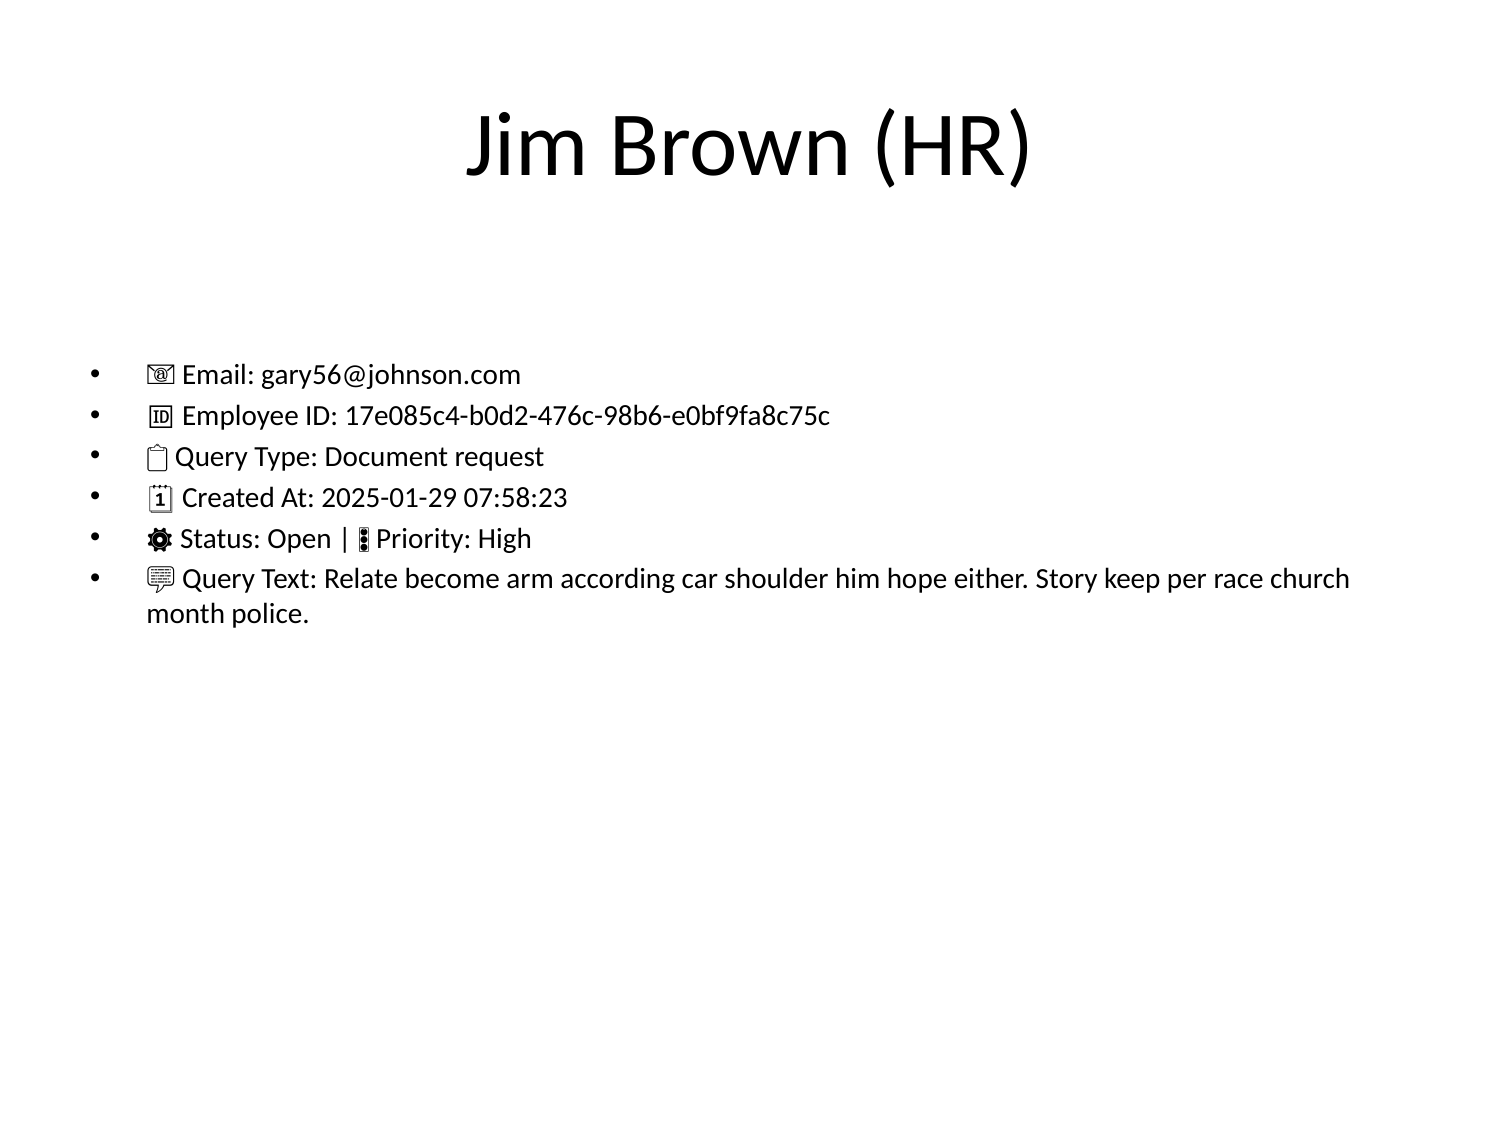

# Jim Brown (HR)

📧 Email: gary56@johnson.com
🆔 Employee ID: 17e085c4-b0d2-476c-98b6-e0bf9fa8c75c
📋 Query Type: Document request
🗓 Created At: 2025-01-29 07:58:23
⚙ Status: Open | 🚦 Priority: High
💬 Query Text: Relate become arm according car shoulder him hope either. Story keep per race church month police.